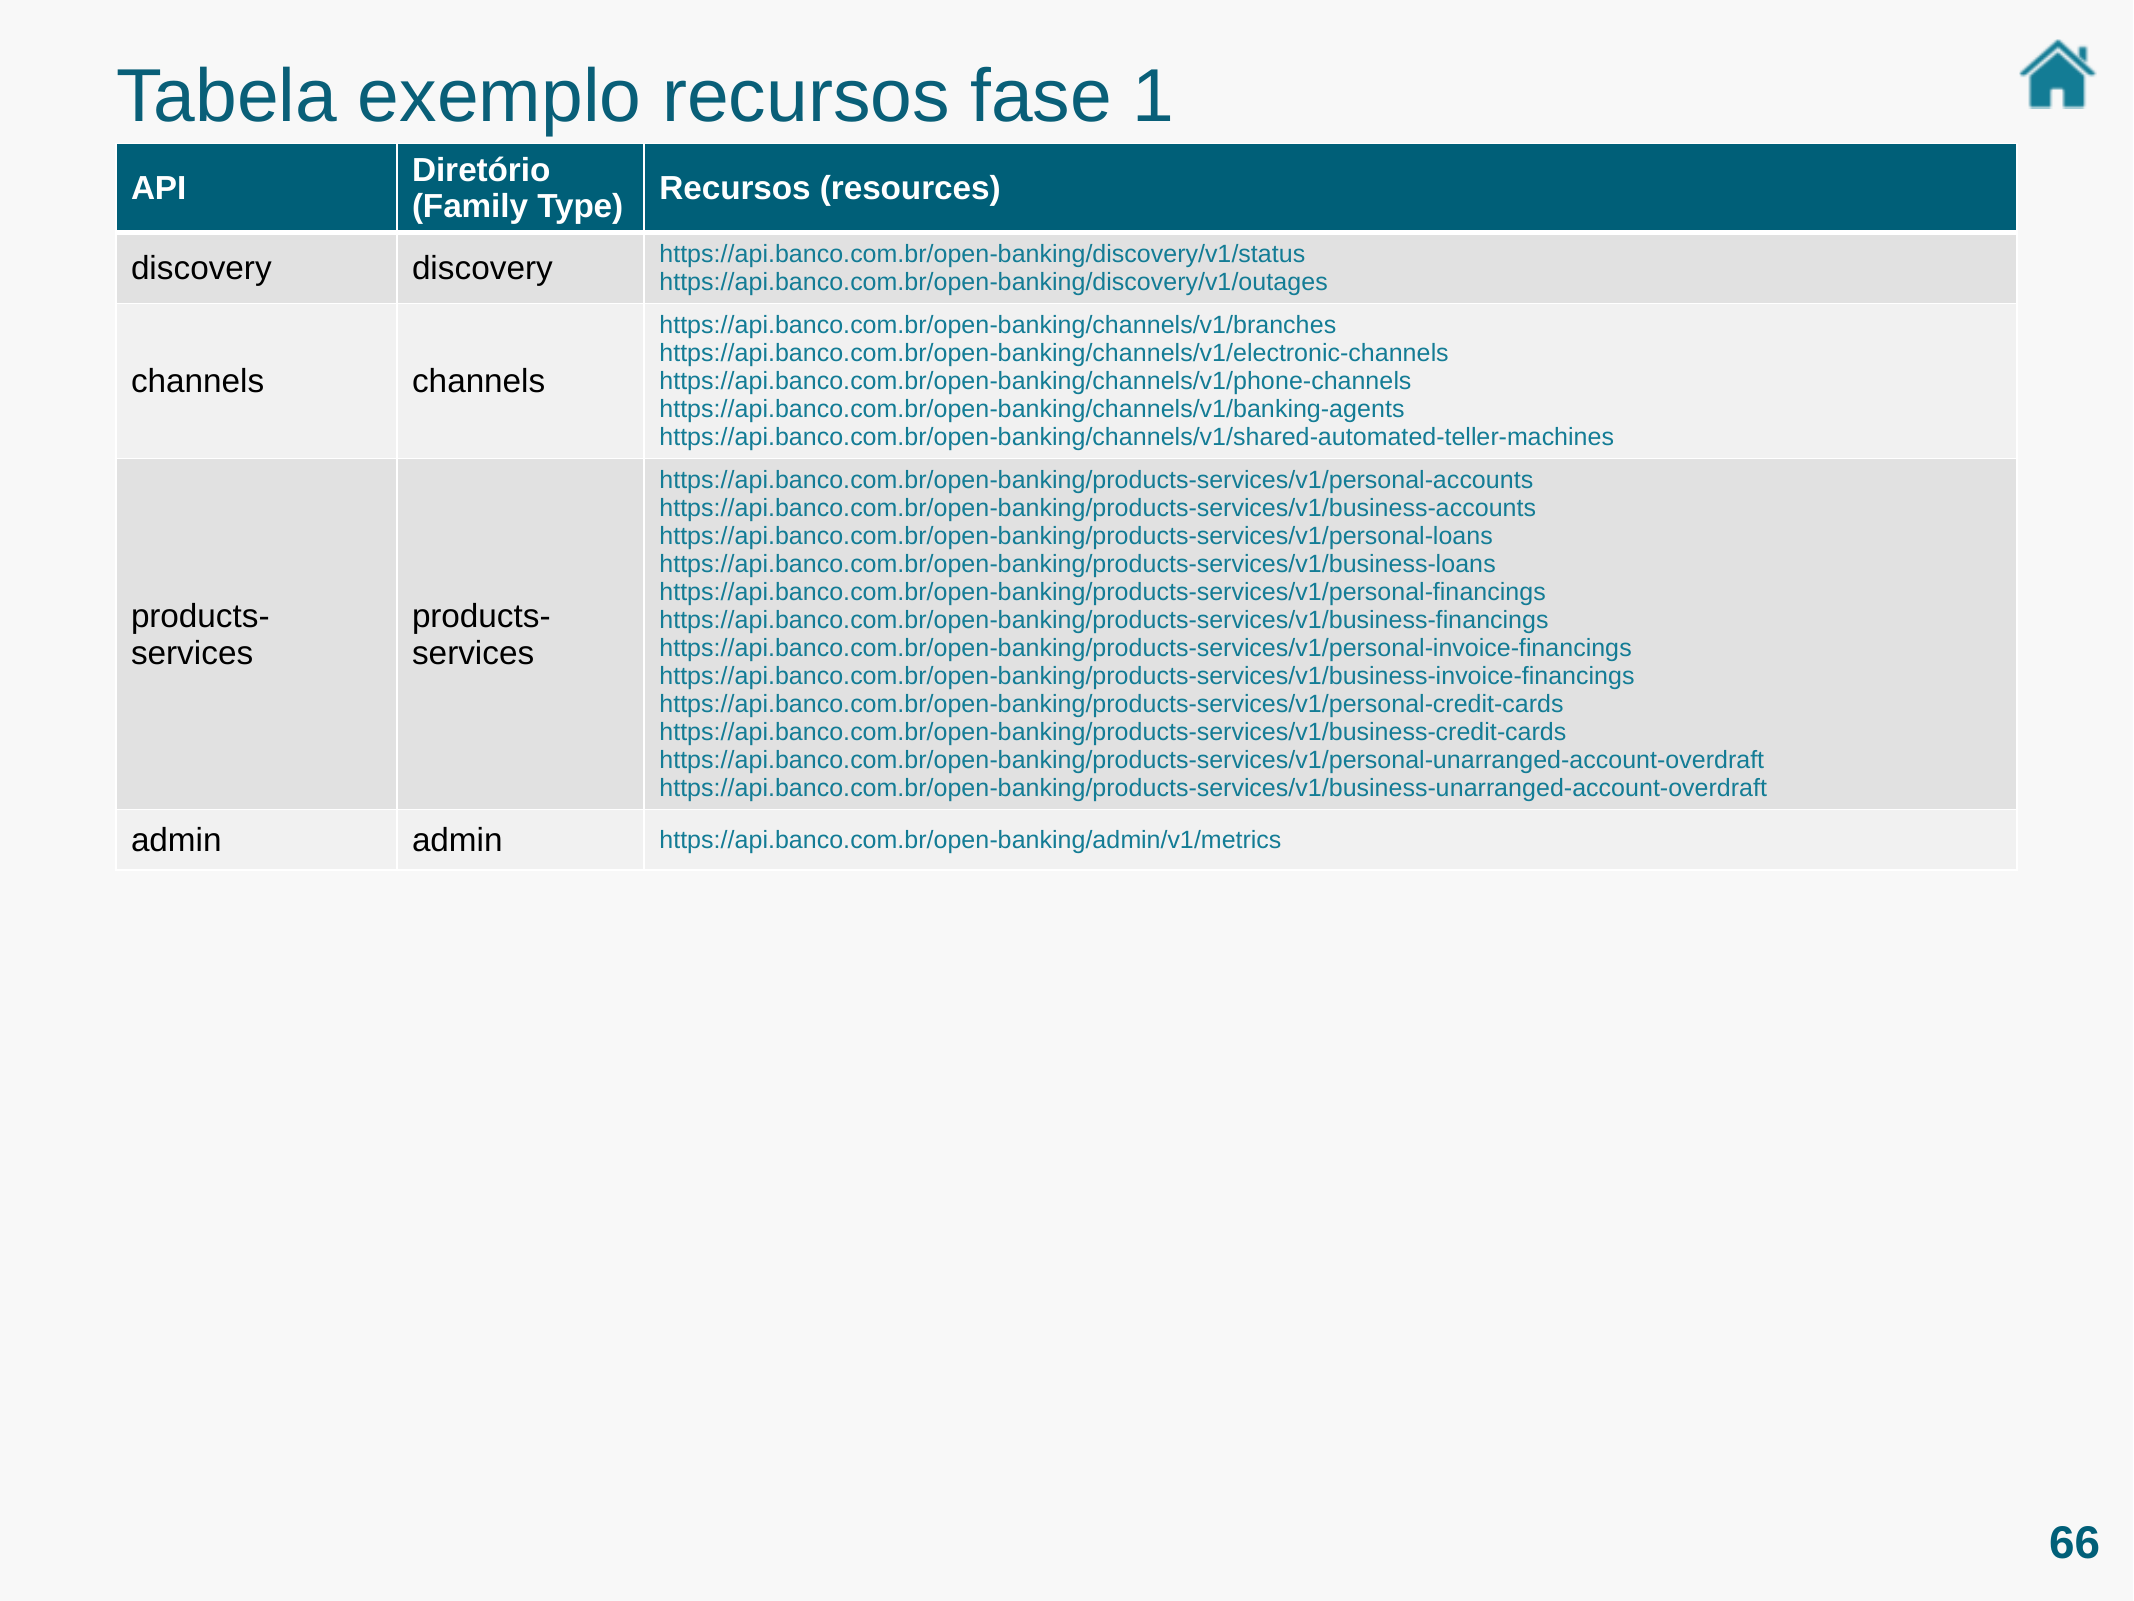

Tabela exemplo recursos fase 1
| API | Diretório (Family Type) | Recursos (resources) |
| --- | --- | --- |
| discovery | discovery | https://api.banco.com.br/open-banking/discovery/v1/status https://api.banco.com.br/open-banking/discovery/v1/outages |
| channels | channels | https://api.banco.com.br/open-banking/channels/v1/branches https://api.banco.com.br/open-banking/channels/v1/electronic-channels https://api.banco.com.br/open-banking/channels/v1/phone-channels https://api.banco.com.br/open-banking/channels/v1/banking-agents https://api.banco.com.br/open-banking/channels/v1/shared-automated-teller-machines |
| products-services | products-services | https://api.banco.com.br/open-banking/products-services/v1/personal-accounts https://api.banco.com.br/open-banking/products-services/v1/business-accounts https://api.banco.com.br/open-banking/products-services/v1/personal-loans https://api.banco.com.br/open-banking/products-services/v1/business-loans https://api.banco.com.br/open-banking/products-services/v1/personal-financings https://api.banco.com.br/open-banking/products-services/v1/business-financings https://api.banco.com.br/open-banking/products-services/v1/personal-invoice-financings https://api.banco.com.br/open-banking/products-services/v1/business-invoice-financings https://api.banco.com.br/open-banking/products-services/v1/personal-credit-cards https://api.banco.com.br/open-banking/products-services/v1/business-credit-cards https://api.banco.com.br/open-banking/products-services/v1/personal-unarranged-account-overdraft https://api.banco.com.br/open-banking/products-services/v1/business-unarranged-account-overdraft |
| admin | admin | https://api.banco.com.br/open-banking/admin/v1/metrics |
66